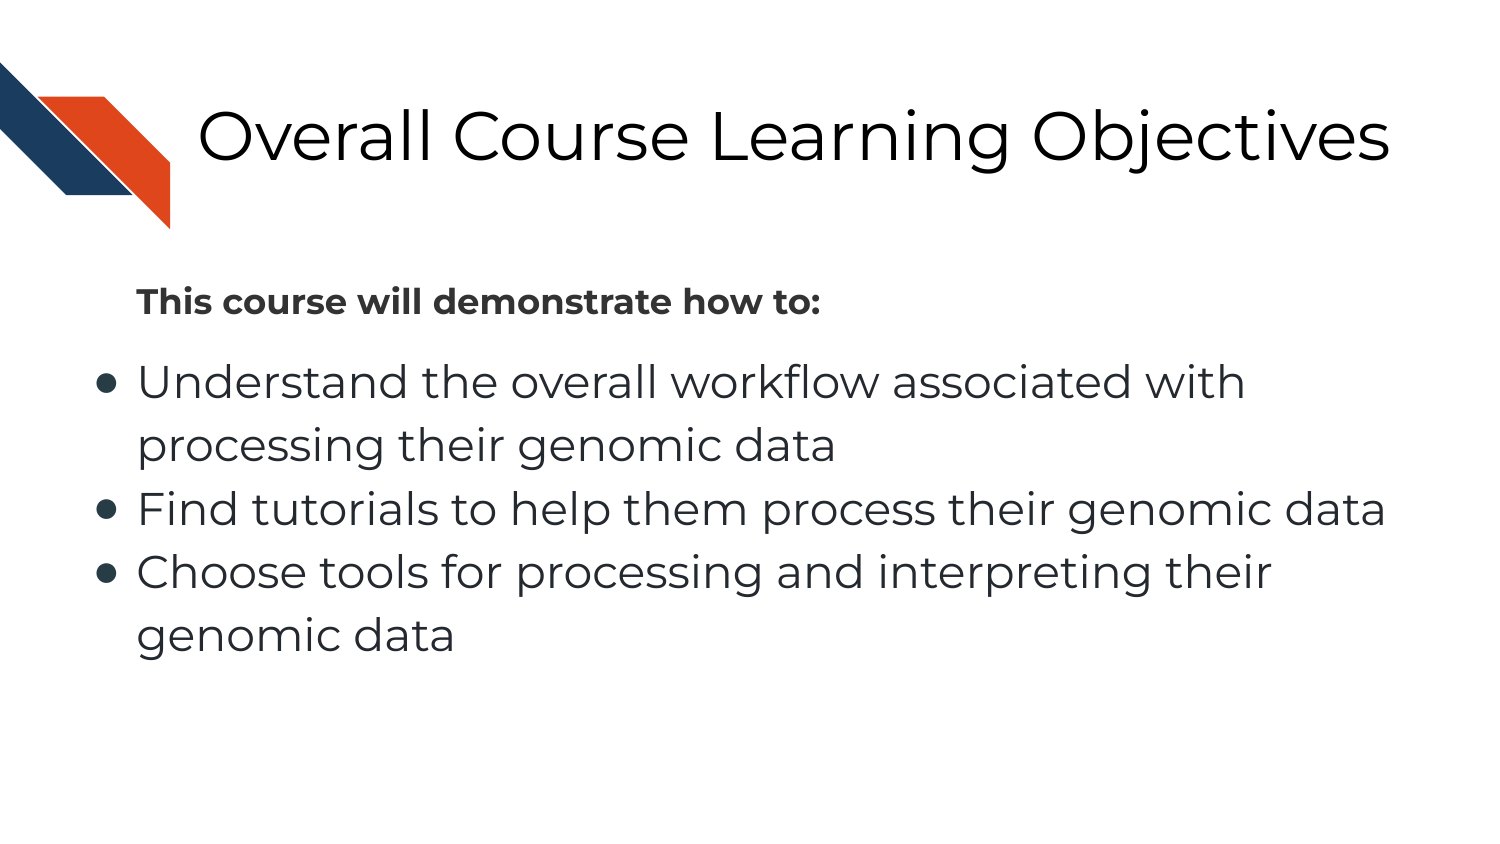

# Overall Course Learning Objectives
This course will demonstrate how to:
Understand the overall workflow associated with processing their genomic data
Find tutorials to help them process their genomic data
Choose tools for processing and interpreting their genomic data